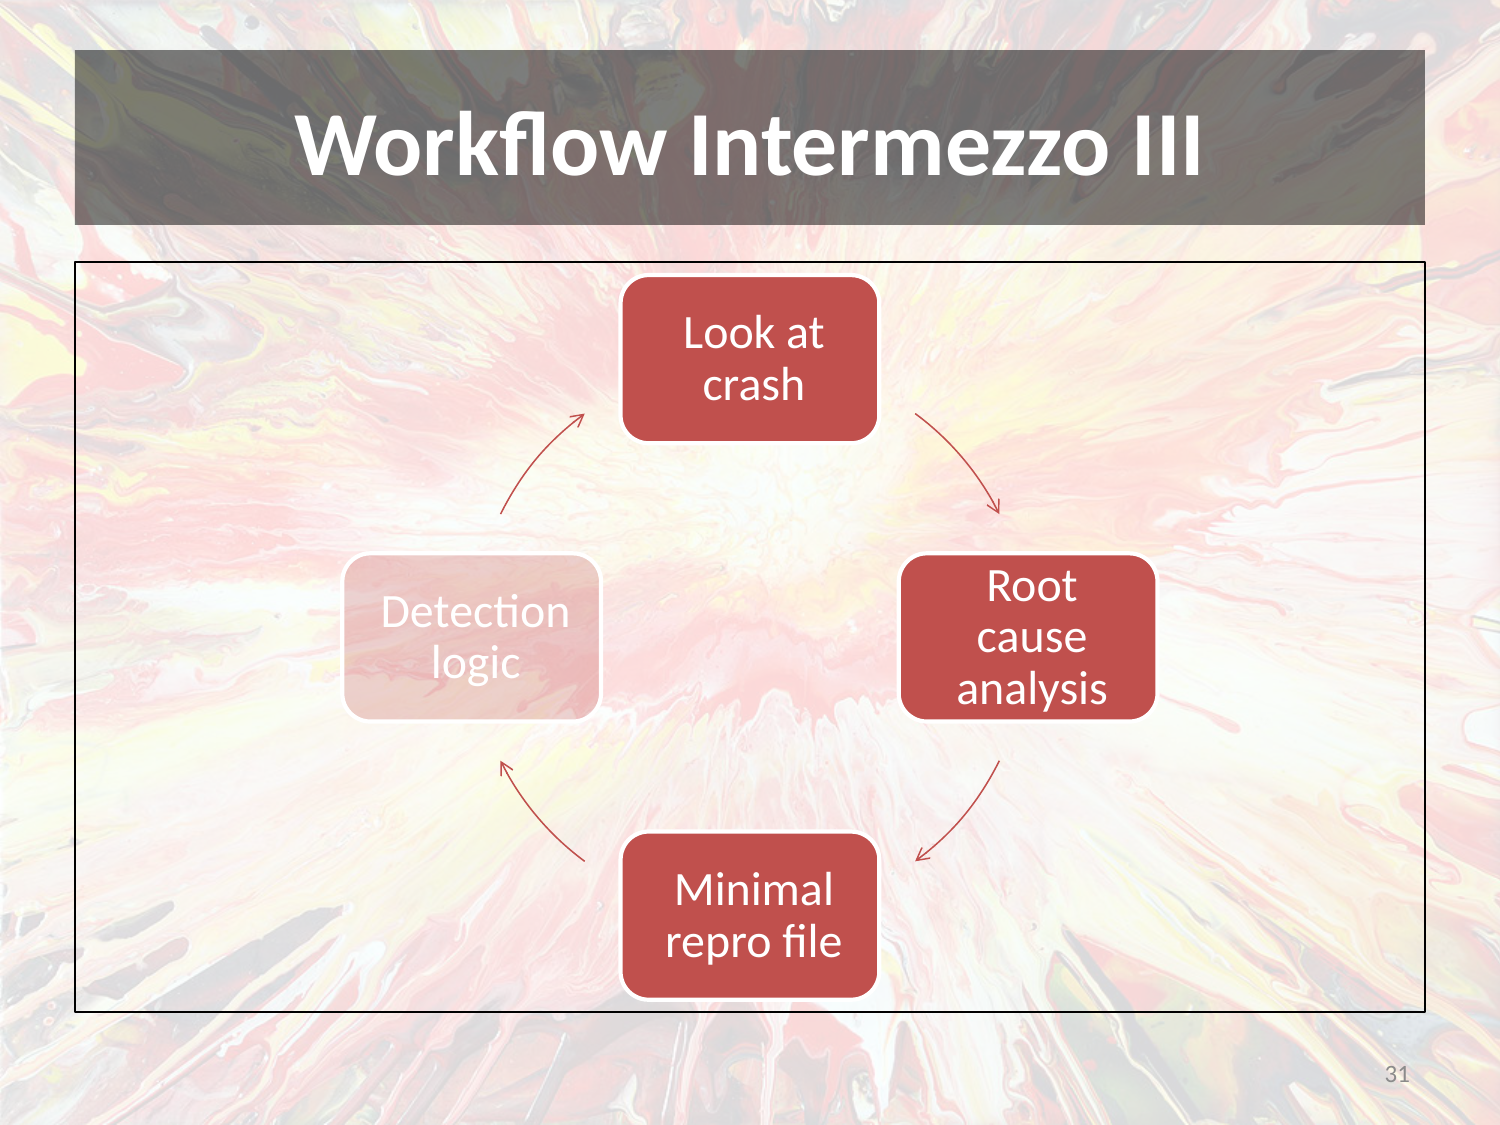

# Workflow Intermezzo III
Look at crash
Root cause analysis
Minimal repro file
Detection logic

31